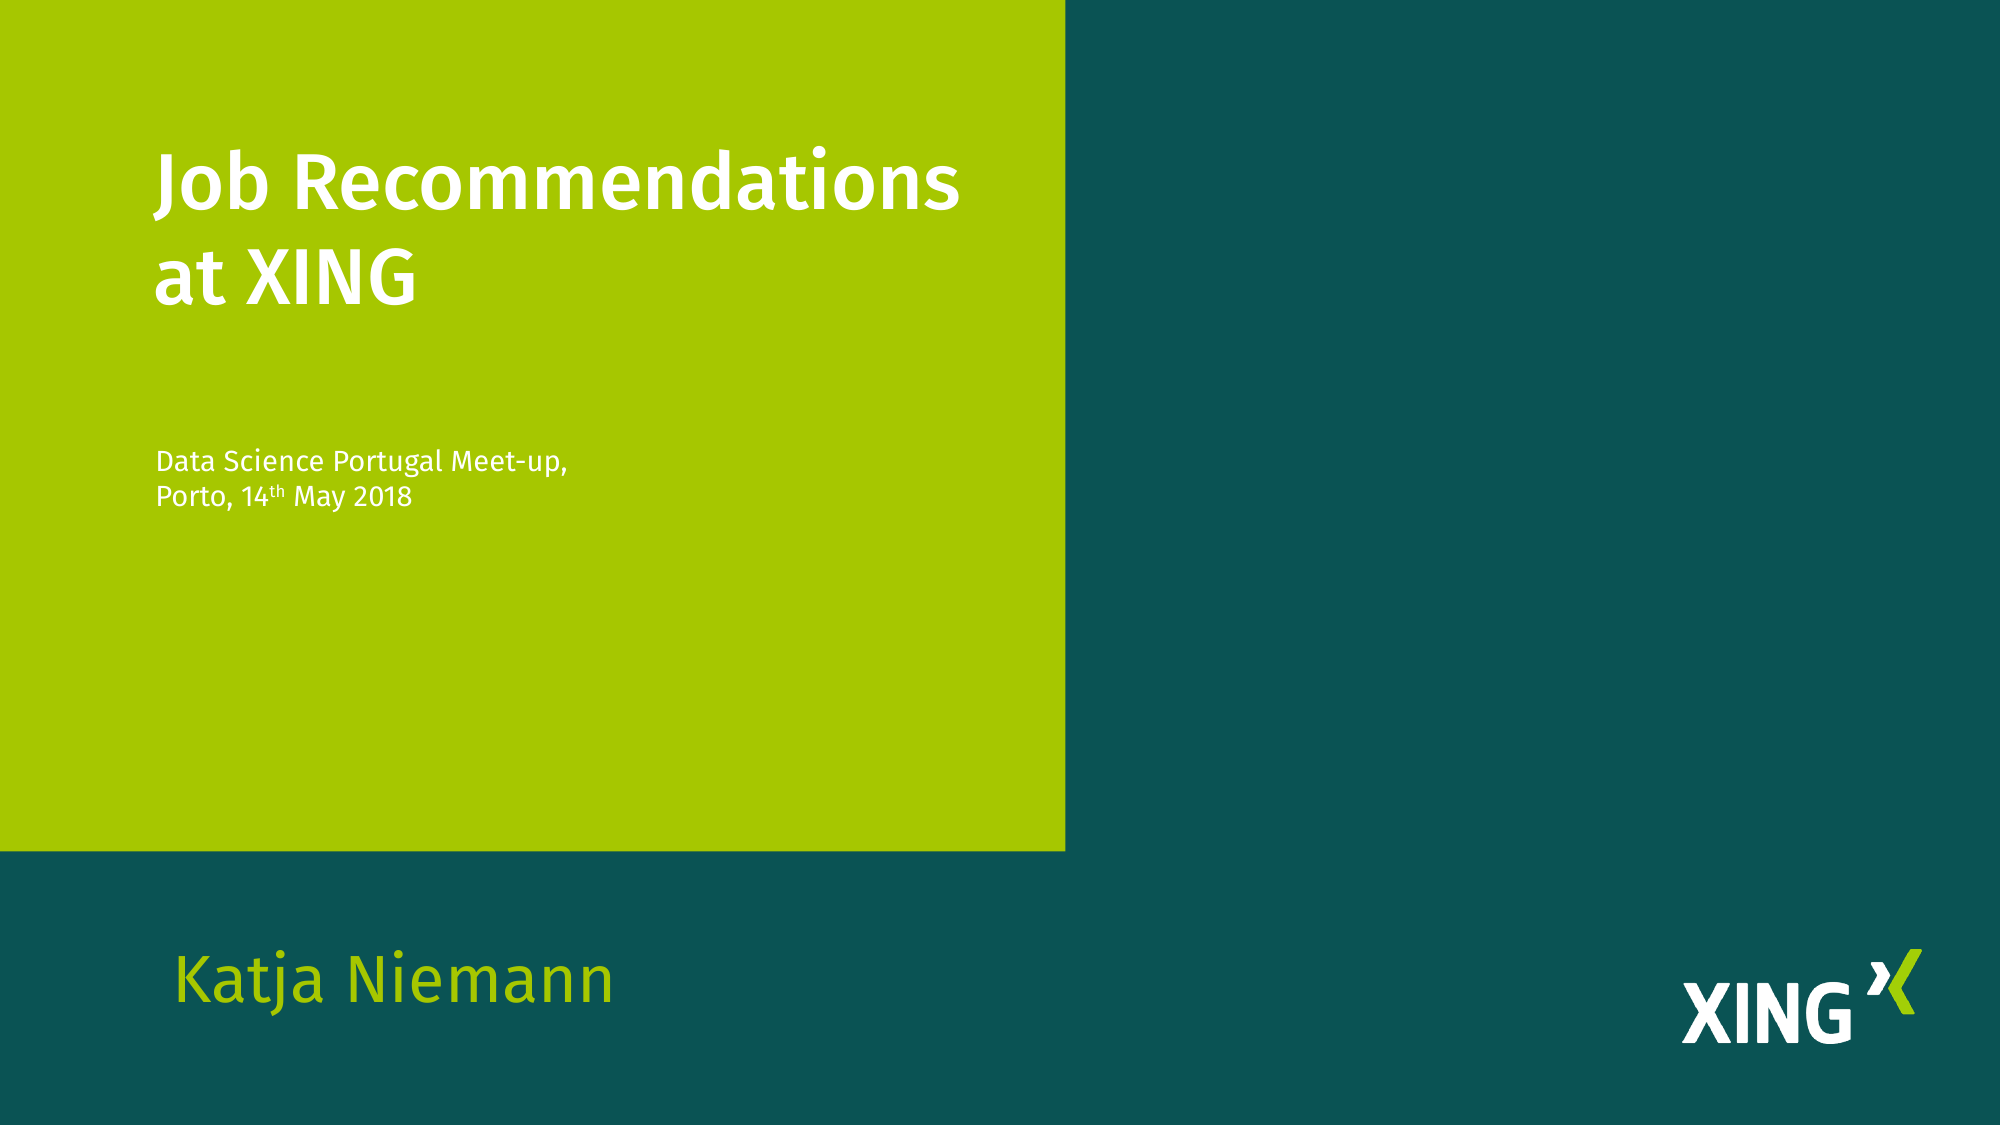

# Job Recommendations at XING

Data Science Portugal Meet-up,
Porto, 14th May 2018
Katja Niemann